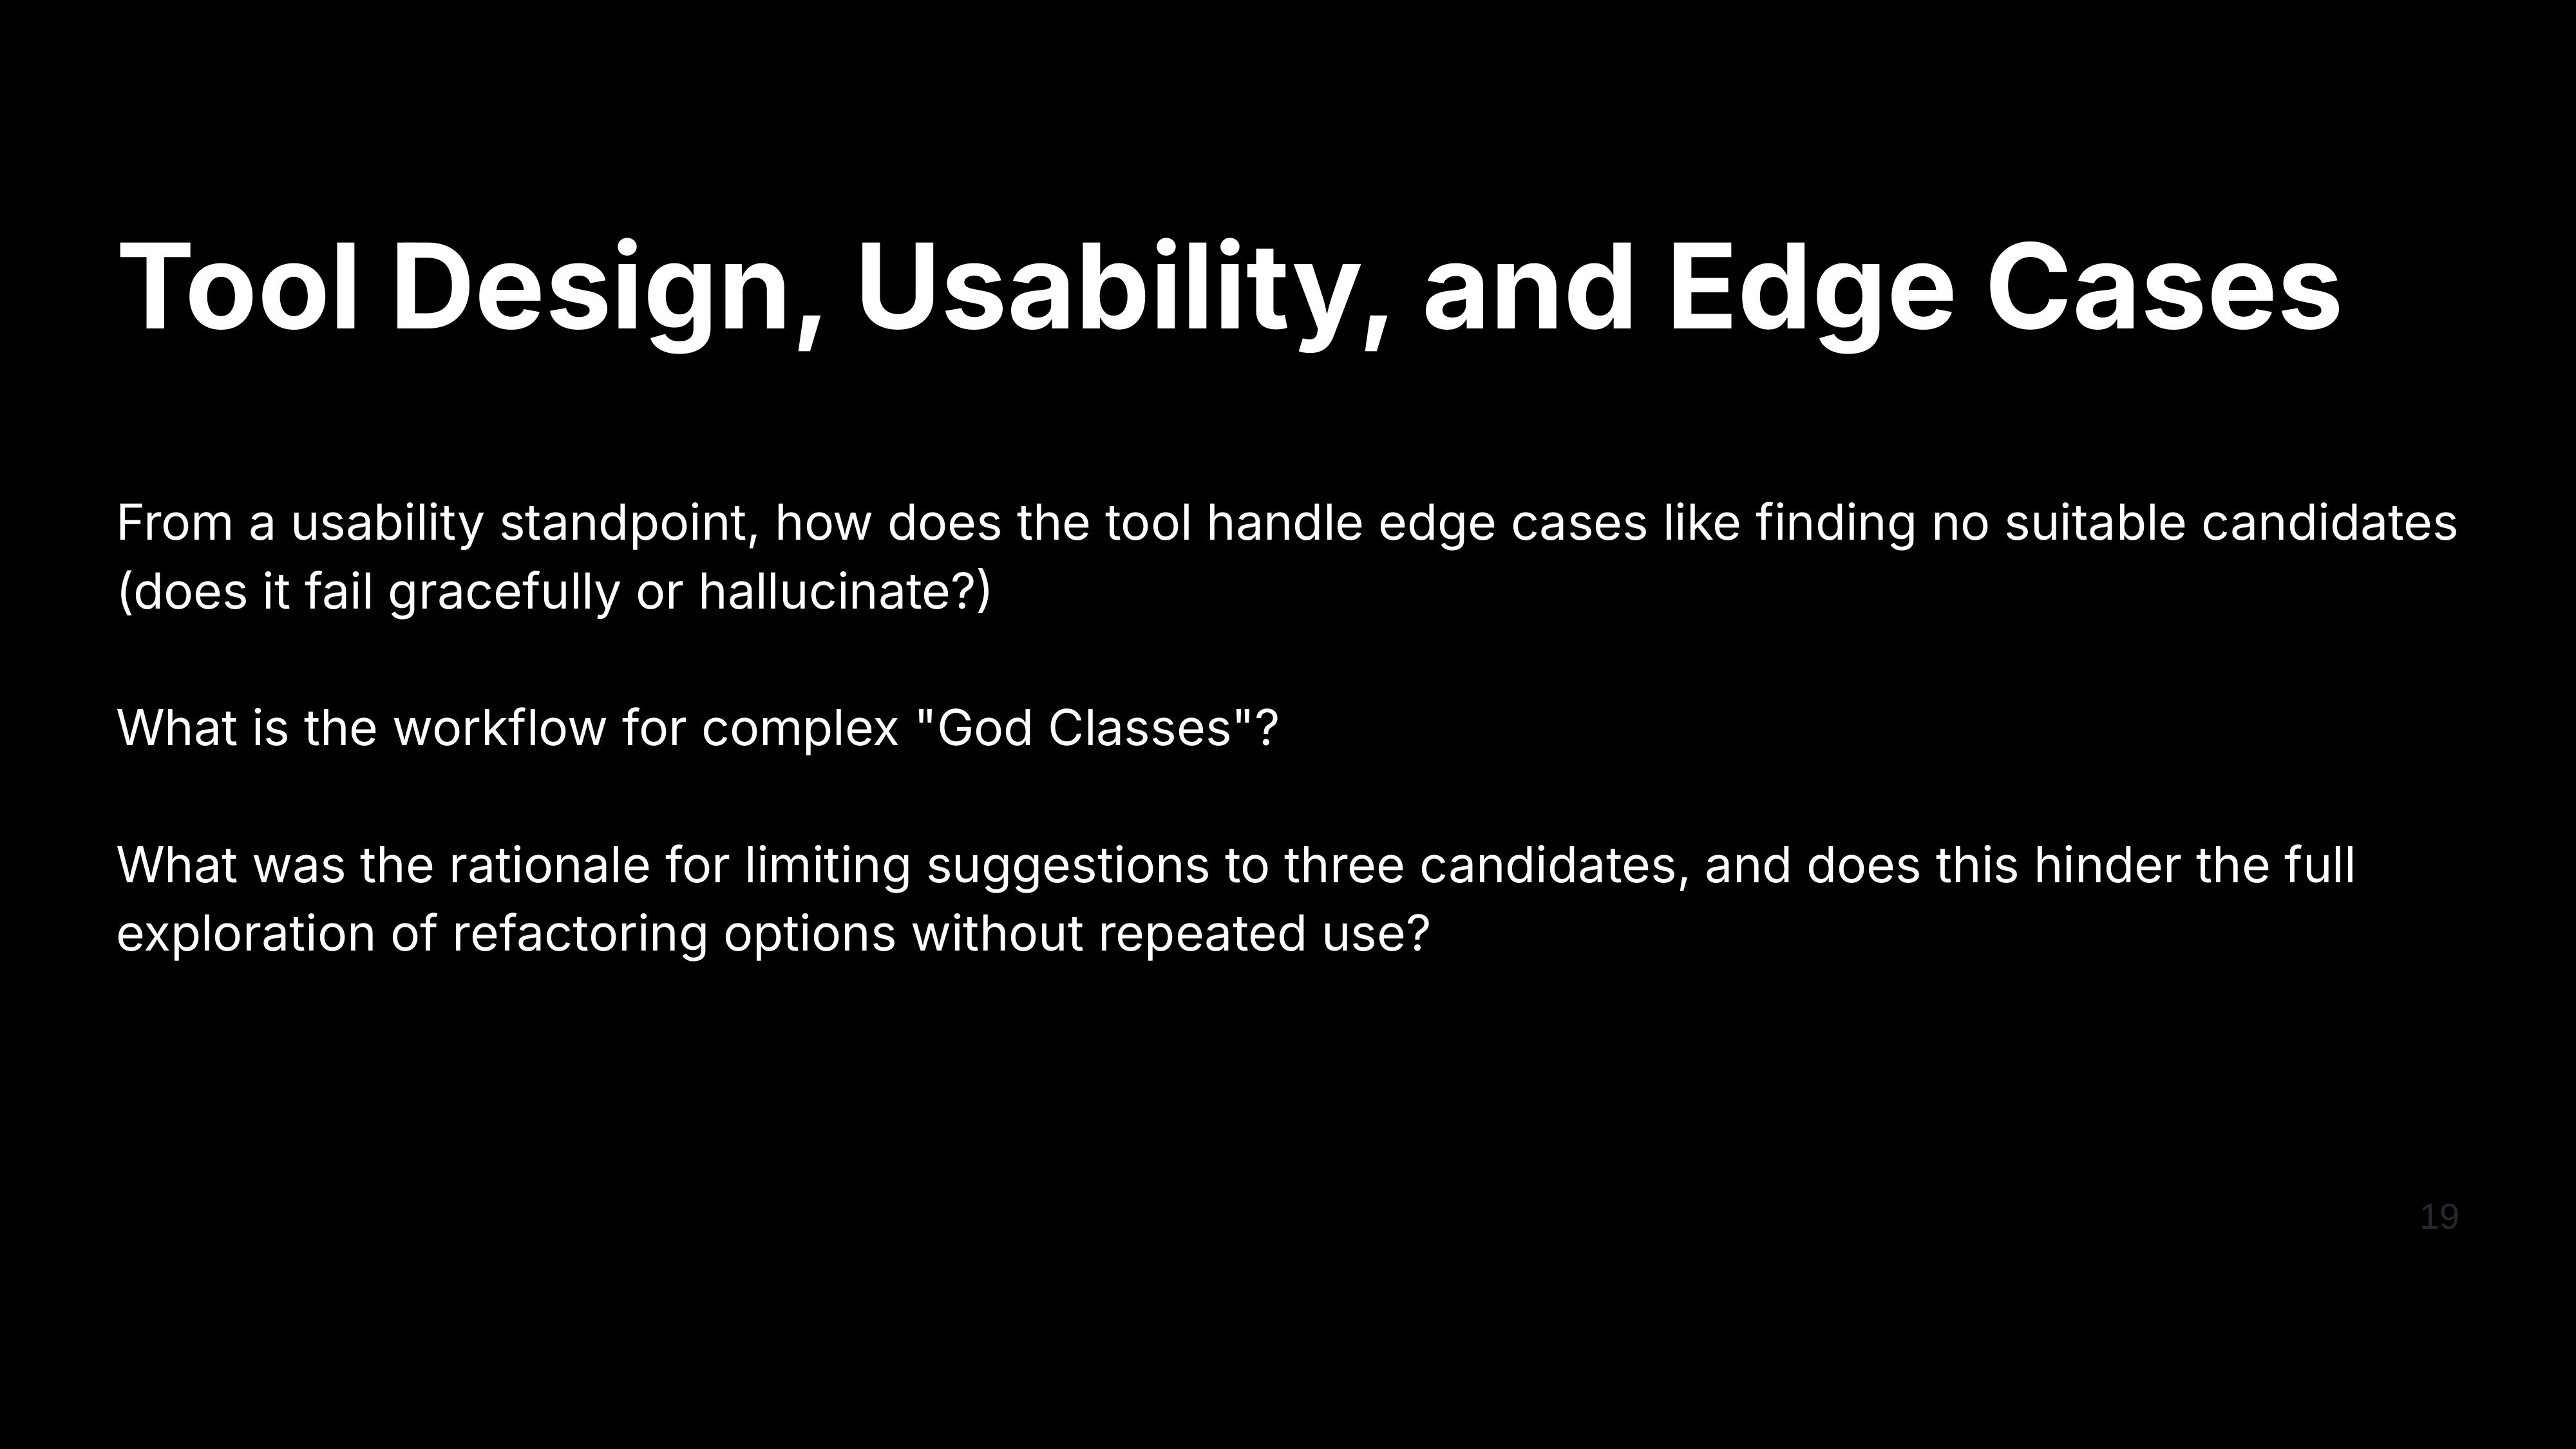

# Tool Design, Usability, and Edge Cases
From a usability standpoint, how does the tool handle edge cases like finding no suitable candidates (does it fail gracefully or hallucinate?)

What is the workflow for complex "God Classes"?

What was the rationale for limiting suggestions to three candidates, and does this hinder the full exploration of refactoring options without repeated use?

19